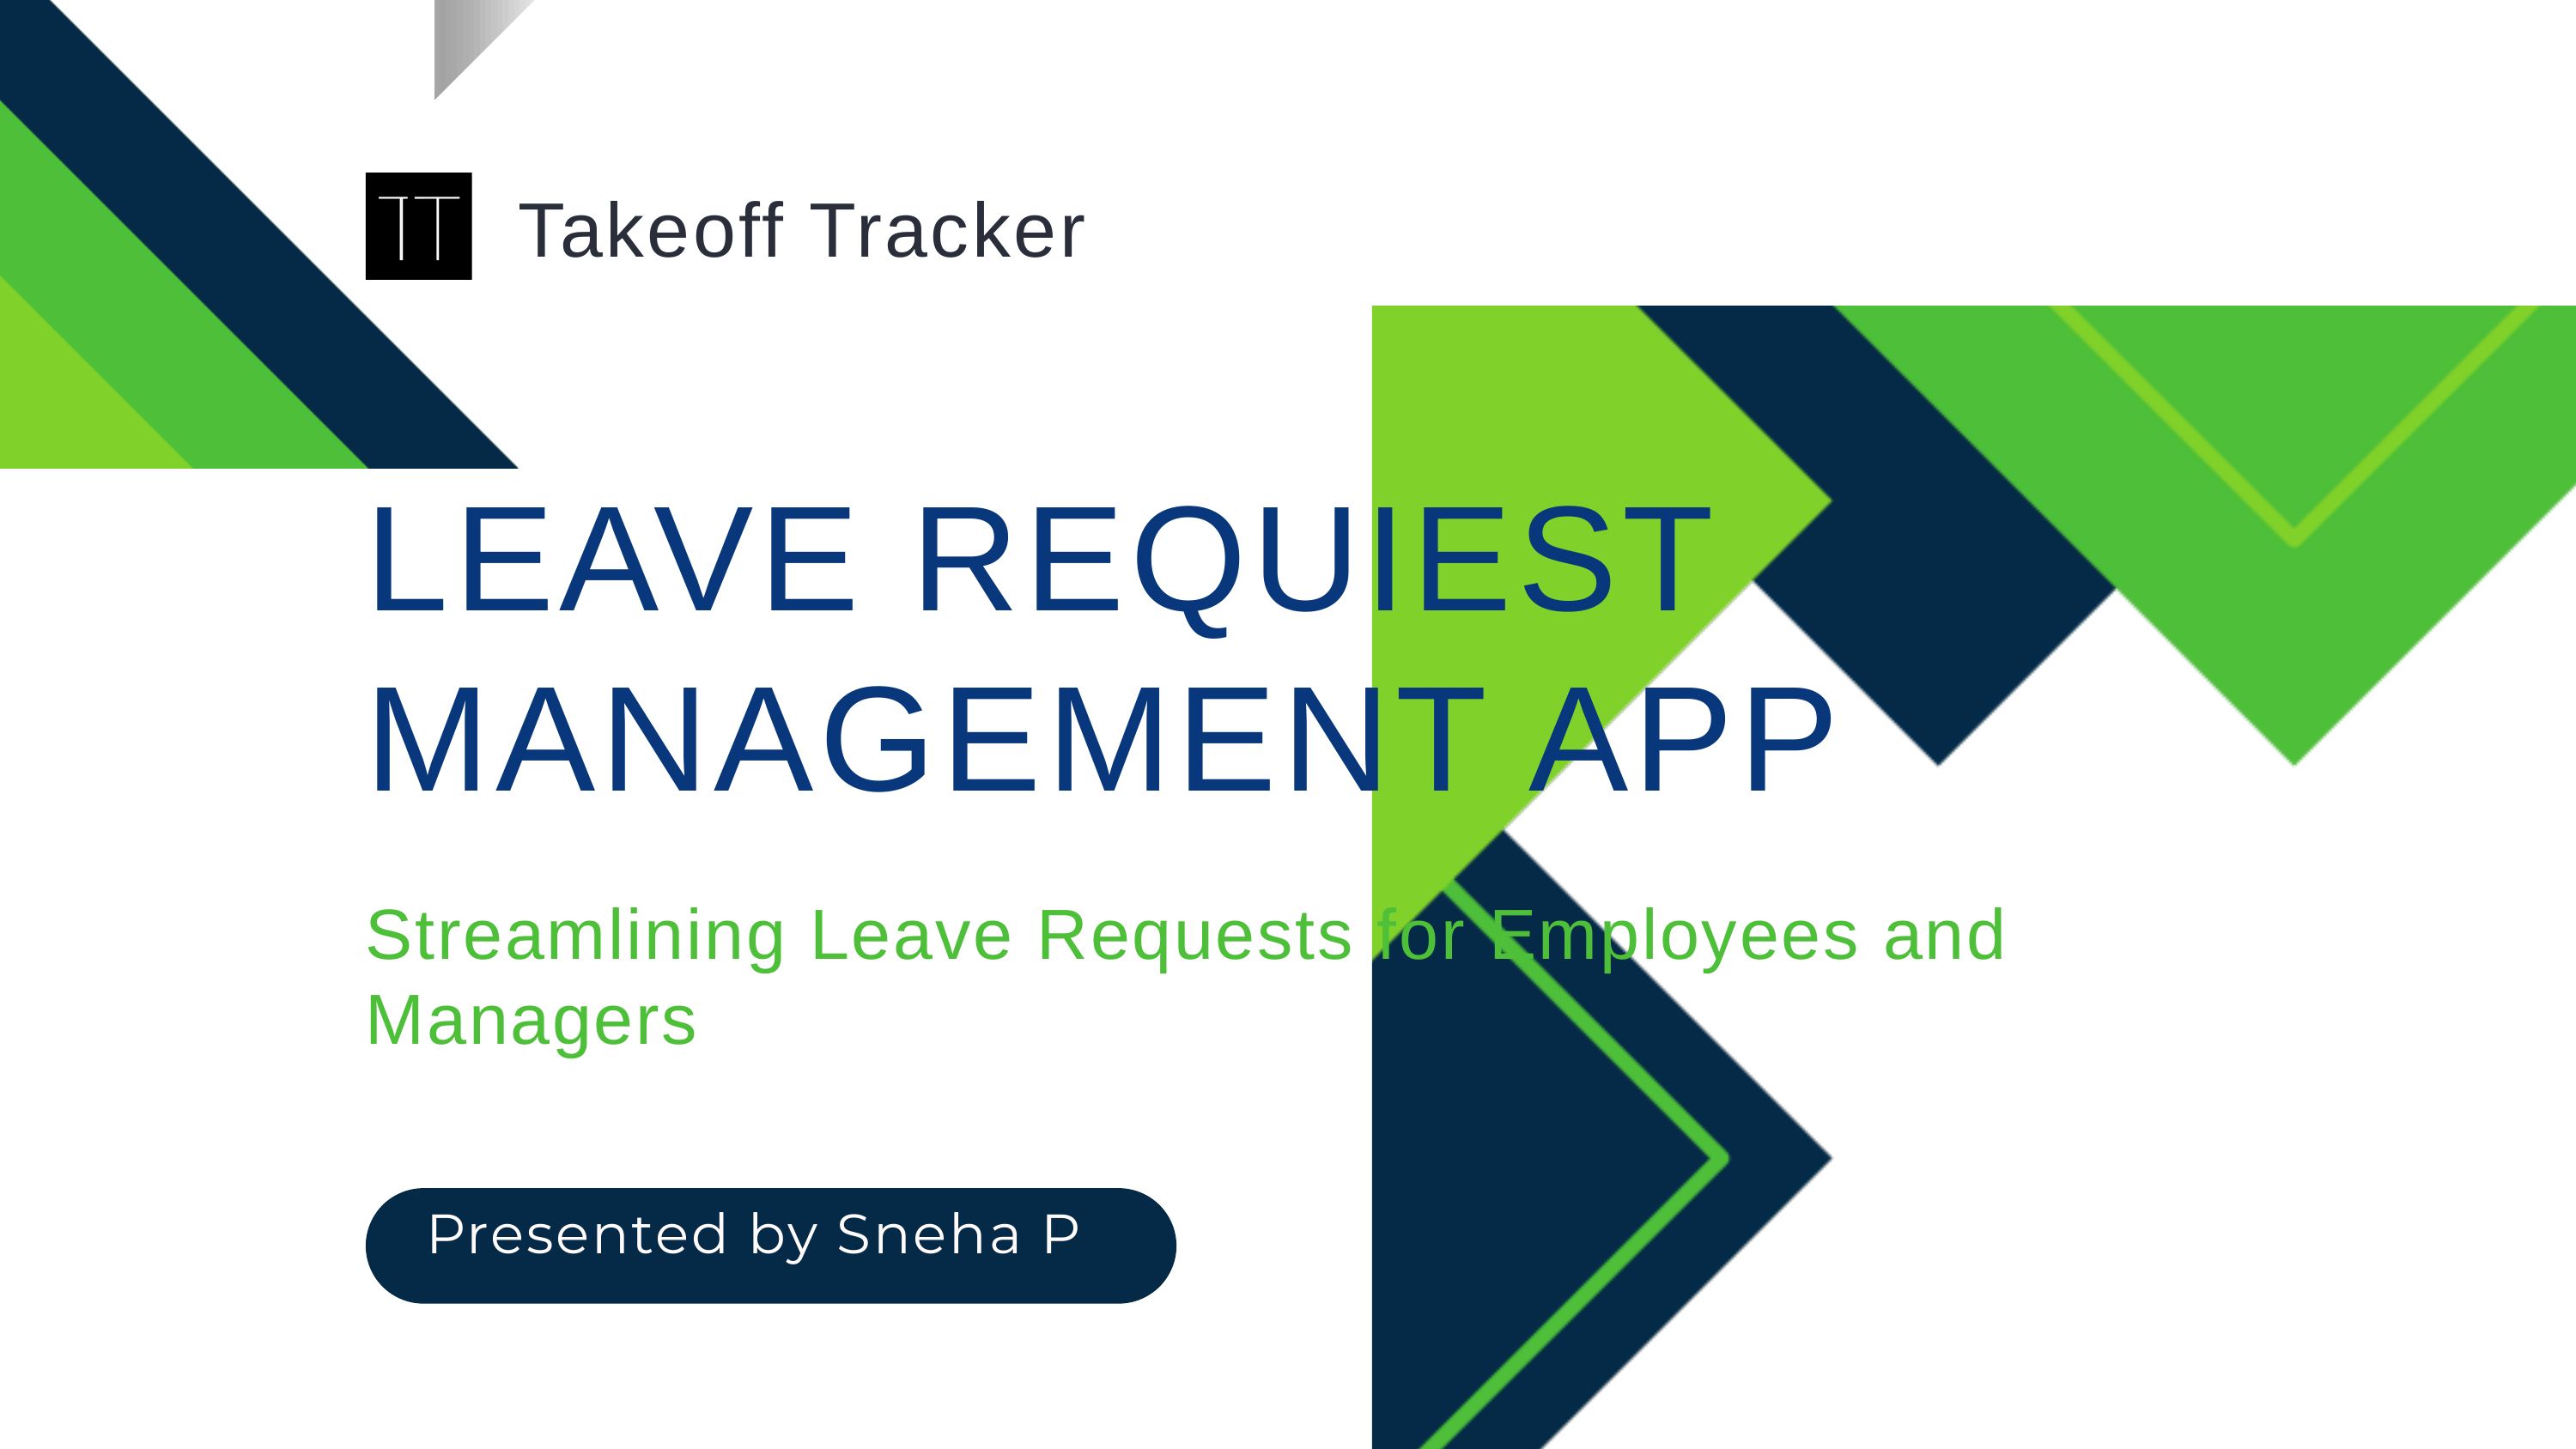

Takeoff Tracker

LEAVE REQUIEST MANAGEMENT APP
Streamlining Leave Requests for Employees and Managers

Presented by Sneha P